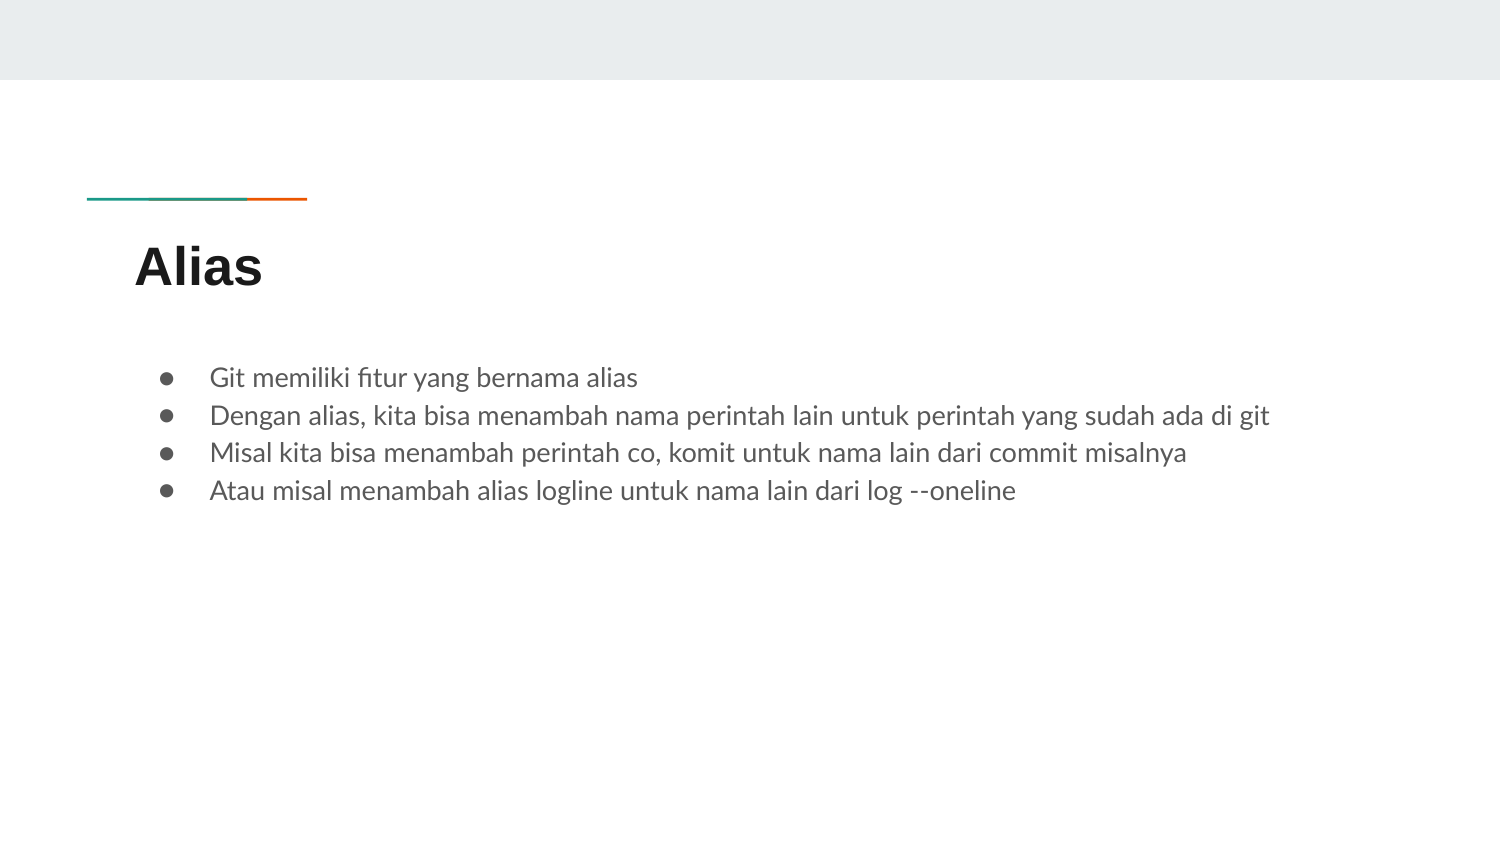

# Alias
Git memiliki fitur yang bernama alias
Dengan alias, kita bisa menambah nama perintah lain untuk perintah yang sudah ada di git
Misal kita bisa menambah perintah co, komit untuk nama lain dari commit misalnya
Atau misal menambah alias logline untuk nama lain dari log --oneline